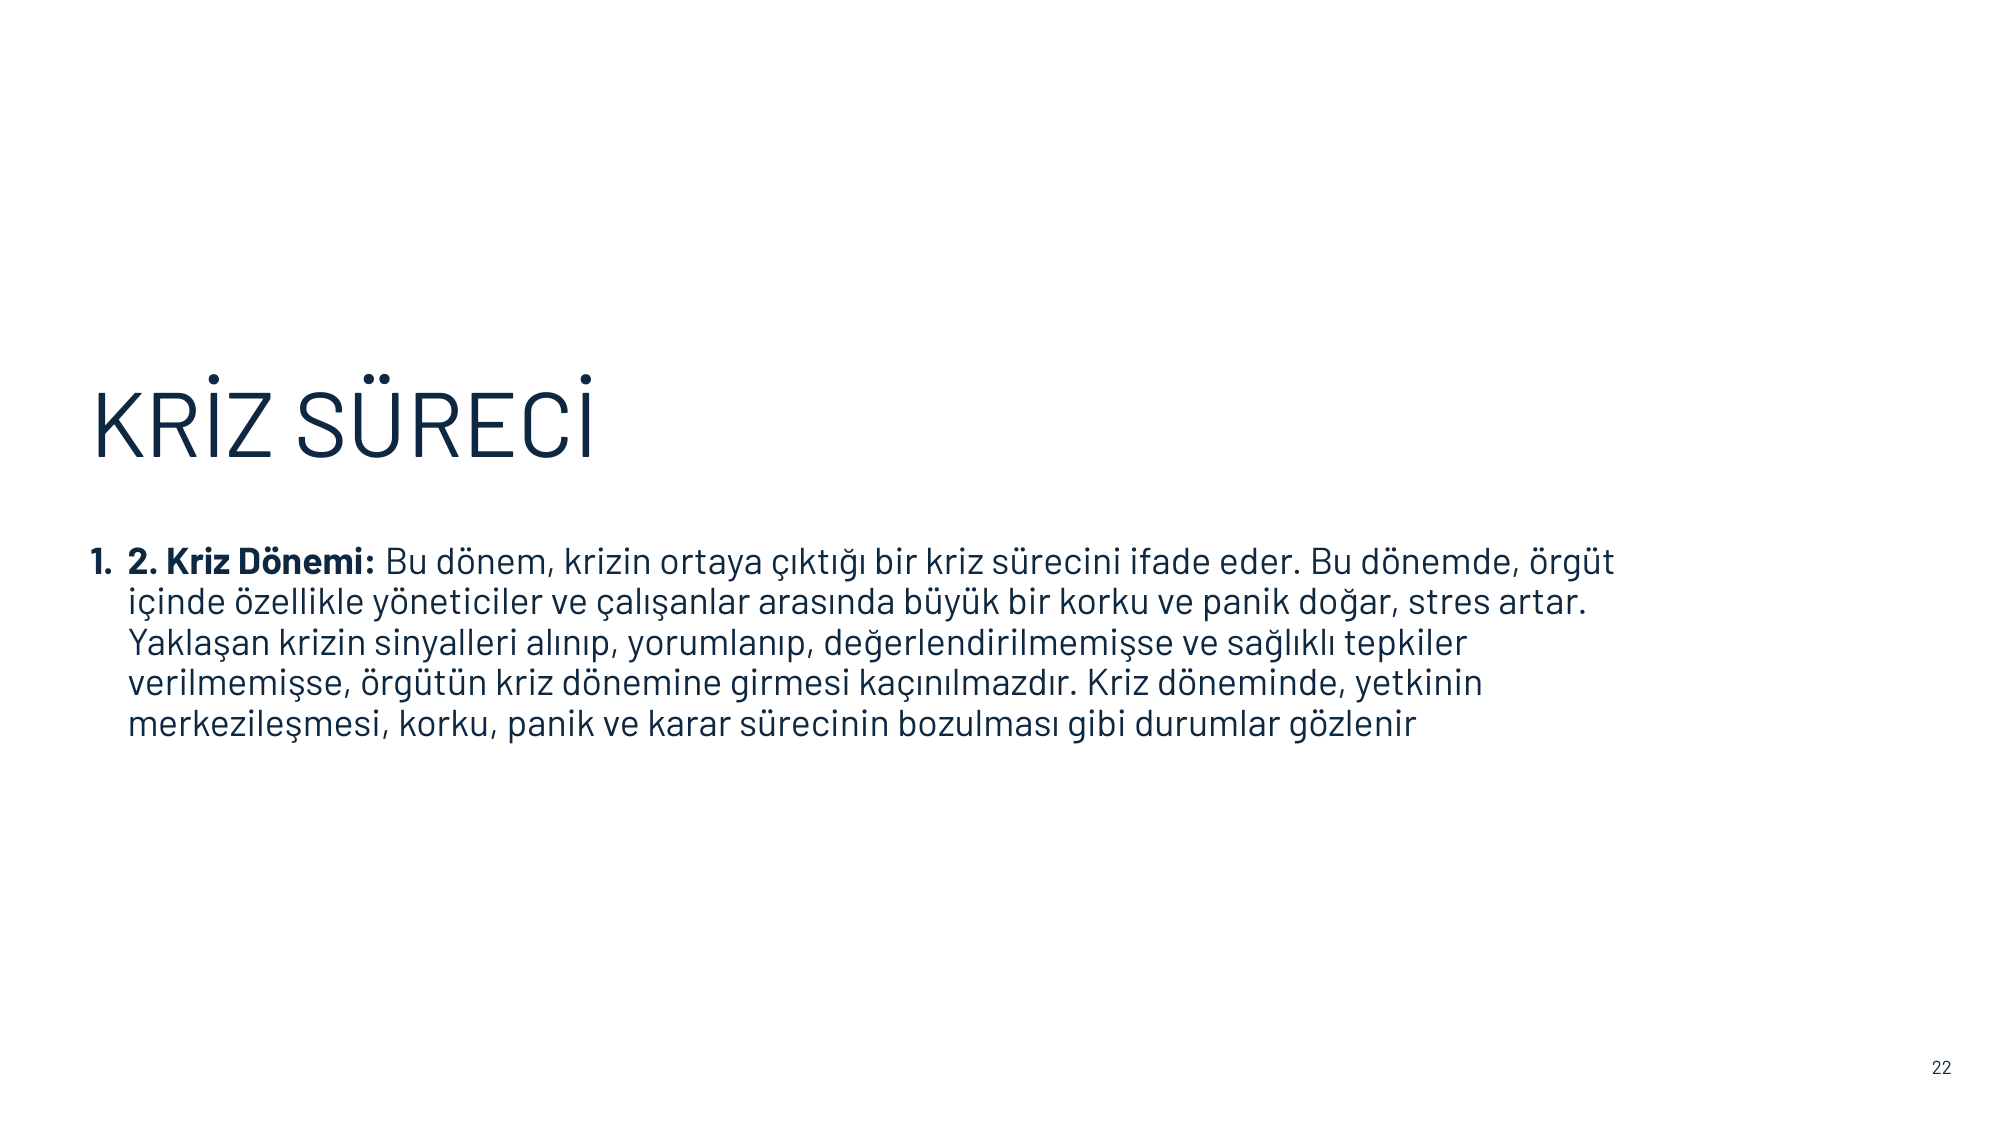

KRİZ SÜRECİ
2. Kriz Dönemi: Bu dönem, krizin ortaya çıktığı bir kriz sürecini ifade eder. Bu dönemde, örgüt içinde özellikle yöneticiler ve çalışanlar arasında büyük bir korku ve panik doğar, stres artar. Yaklaşan krizin sinyalleri alınıp, yorumlanıp, değerlendirilmemişse ve sağlıklı tepkiler verilmemişse, örgütün kriz dönemine girmesi kaçınılmazdır. Kriz döneminde, yetkinin merkezileşmesi, korku, panik ve karar sürecinin bozulması gibi durumlar gözlenir
22